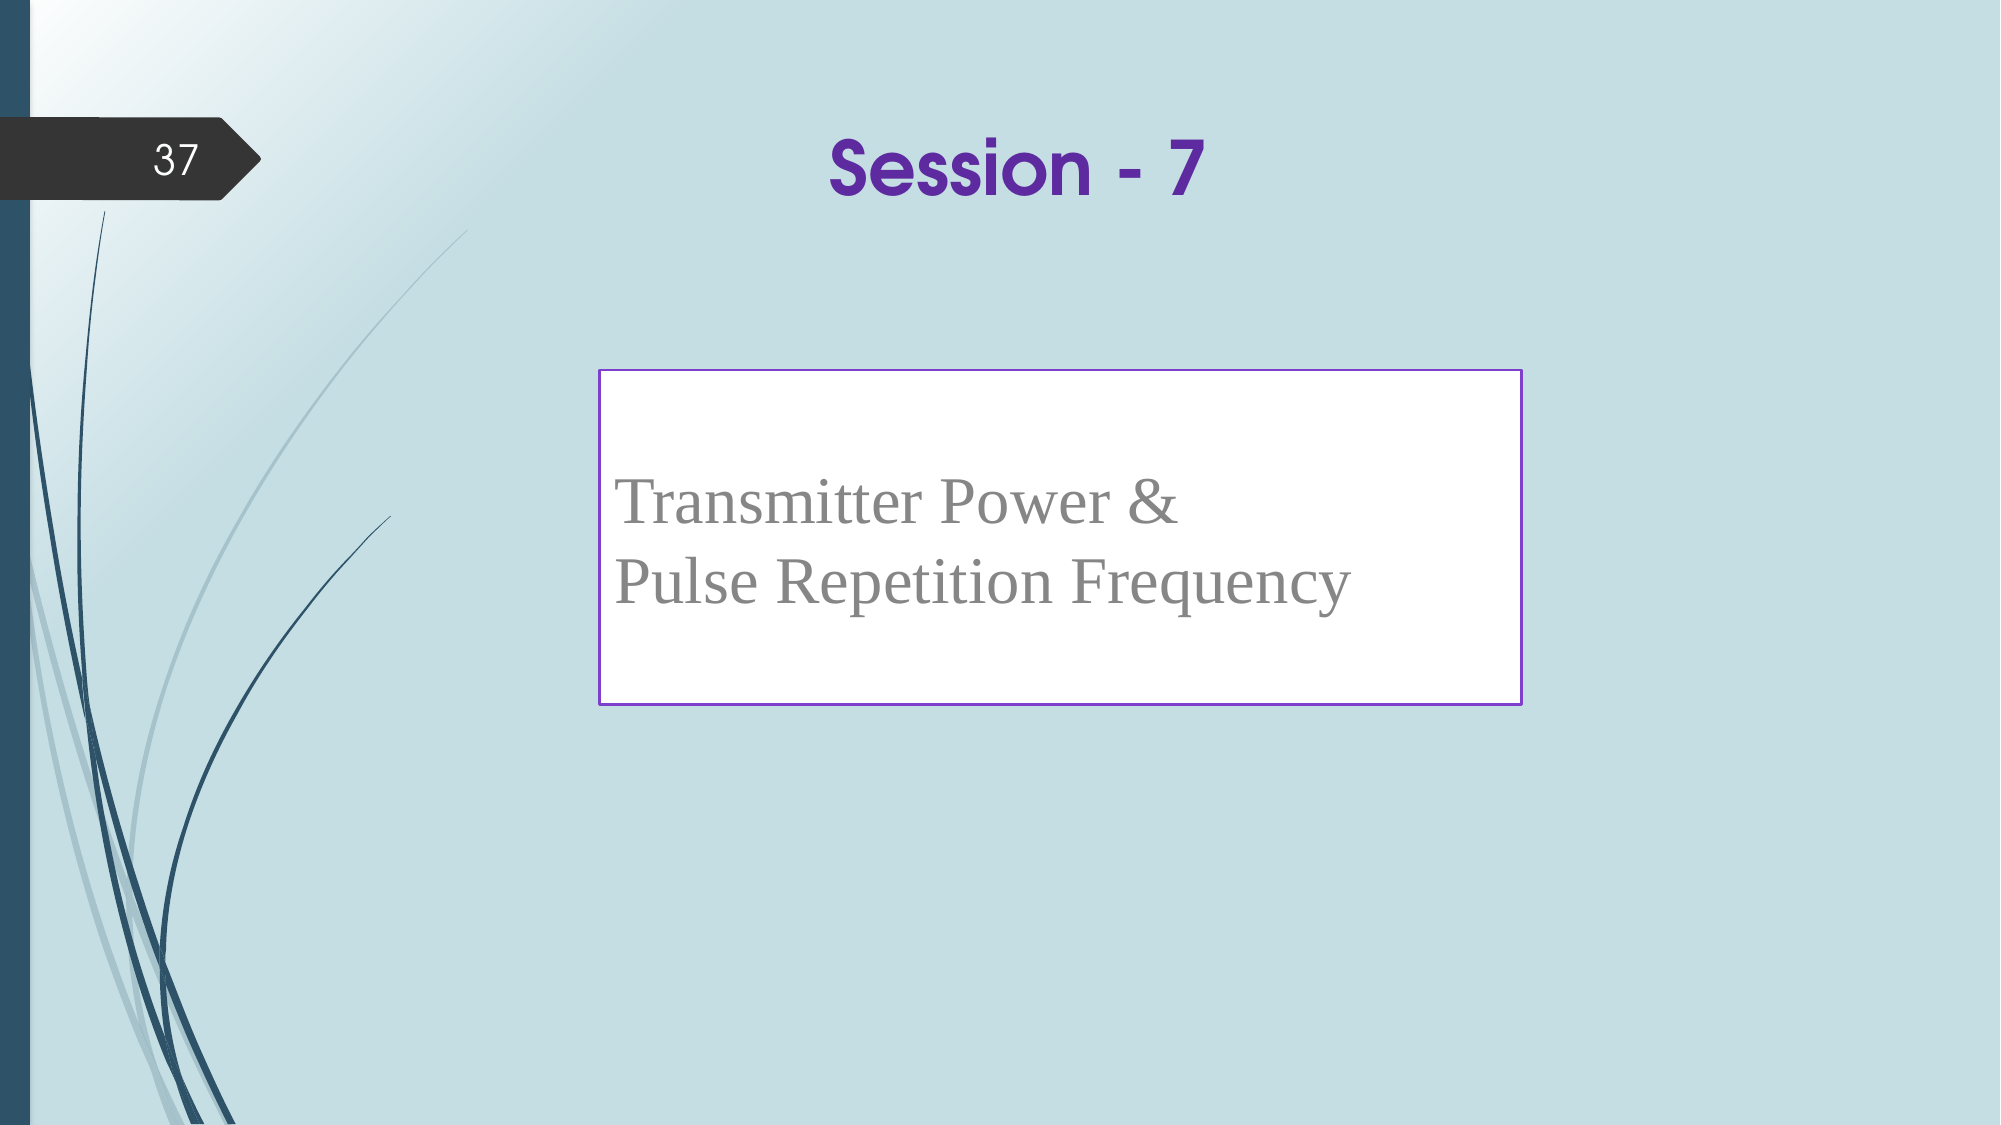

# Session - 7
37

Transmitter Power &
Pulse Repetition Frequency